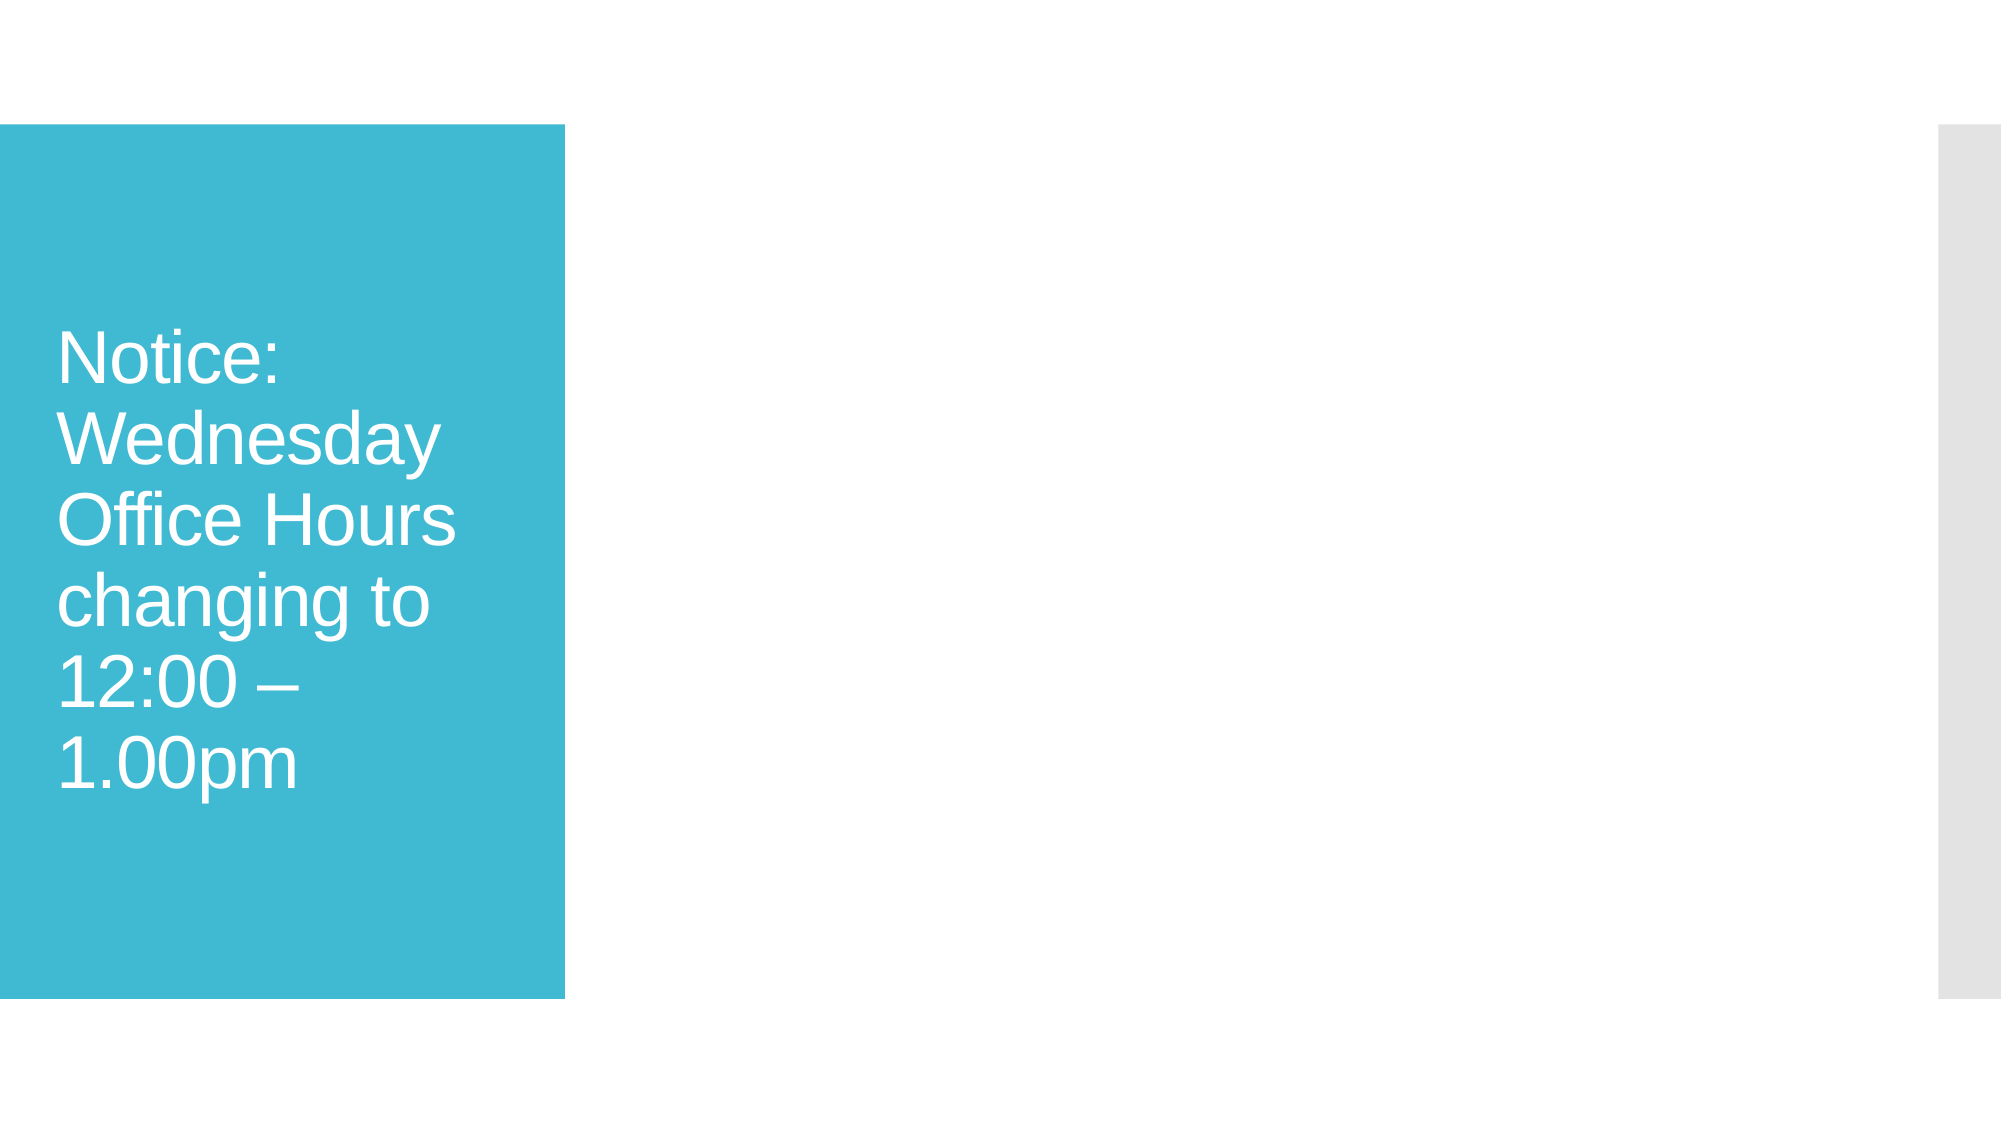

# Notice: Wednesday Office Hours changing to 12:00 – 1.00pm